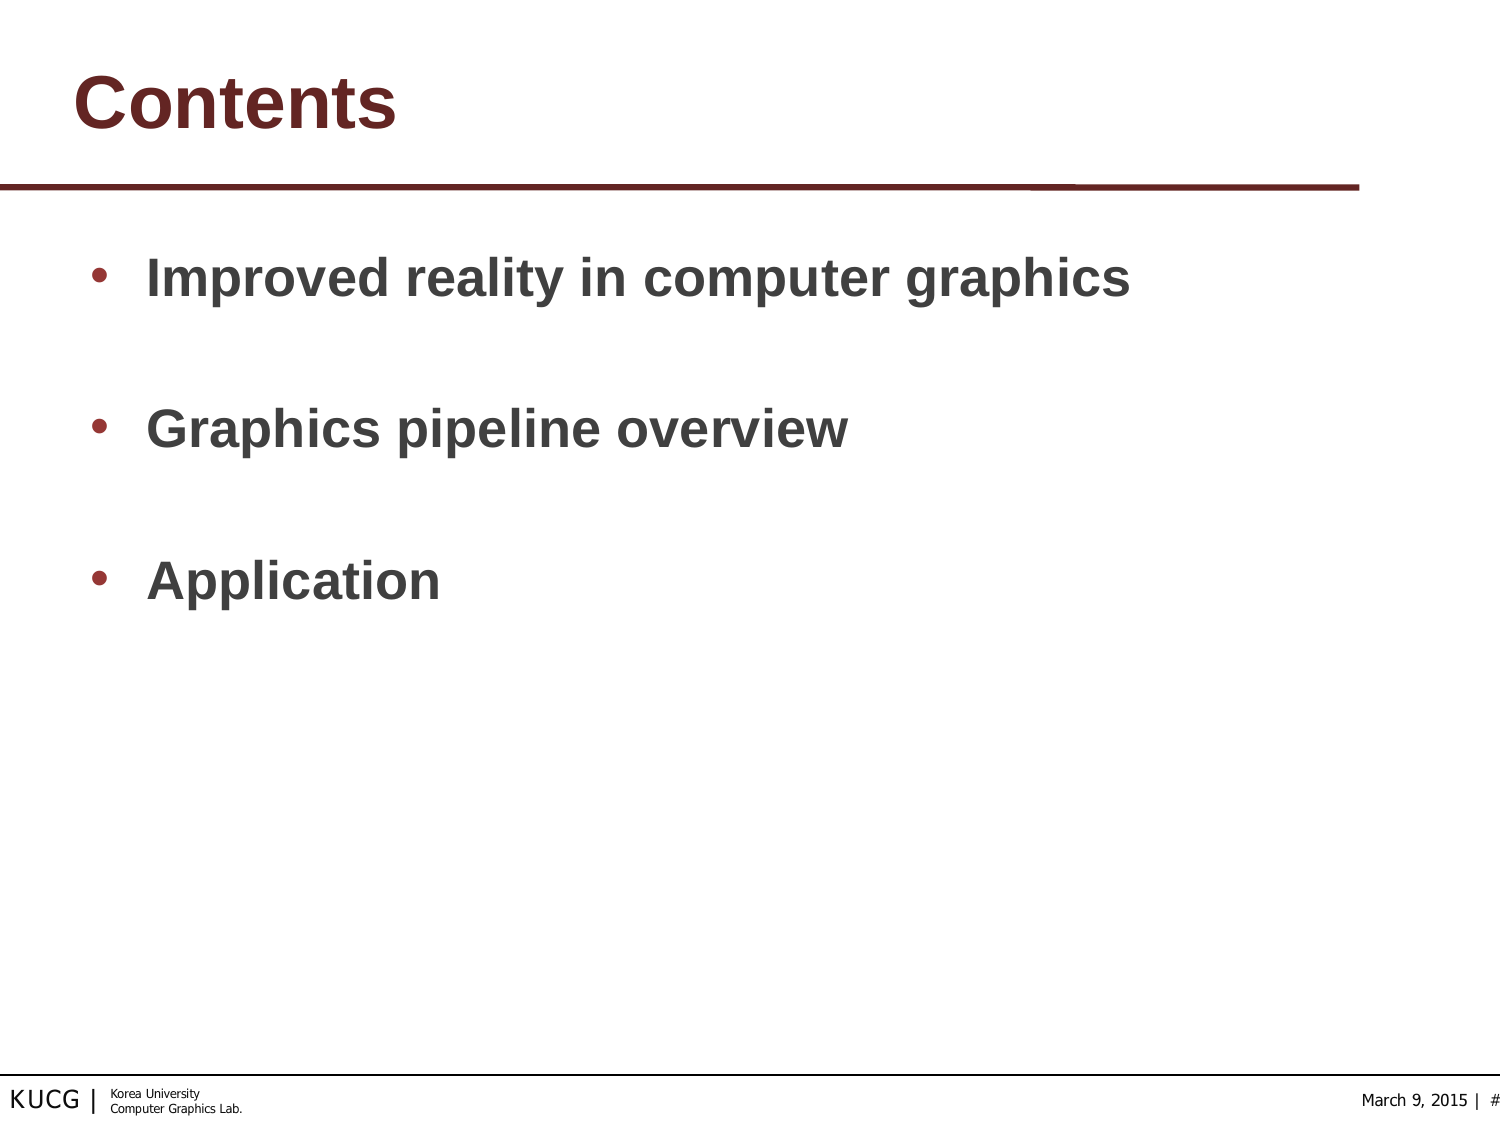

# Contents
Improved reality in computer graphics

Graphics pipeline overview

Application